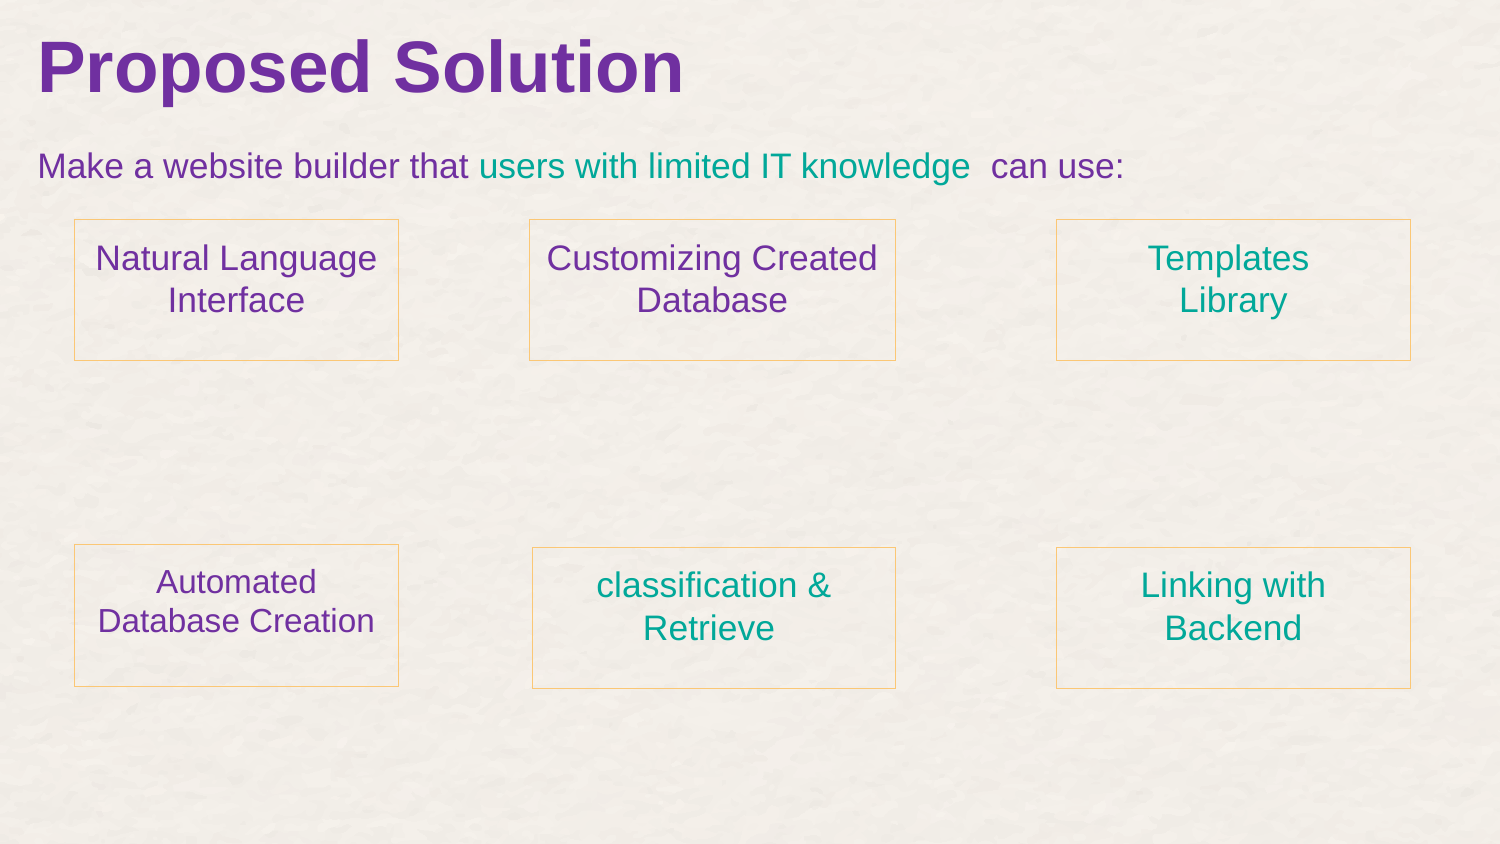

# Proposed Solution
Make a website builder that users with limited IT knowledge  can use:
Natural Language Interface
Customizing Created Database
Templates
Library
Automated Database Creation
classification & Retrieve

Linking with Backend